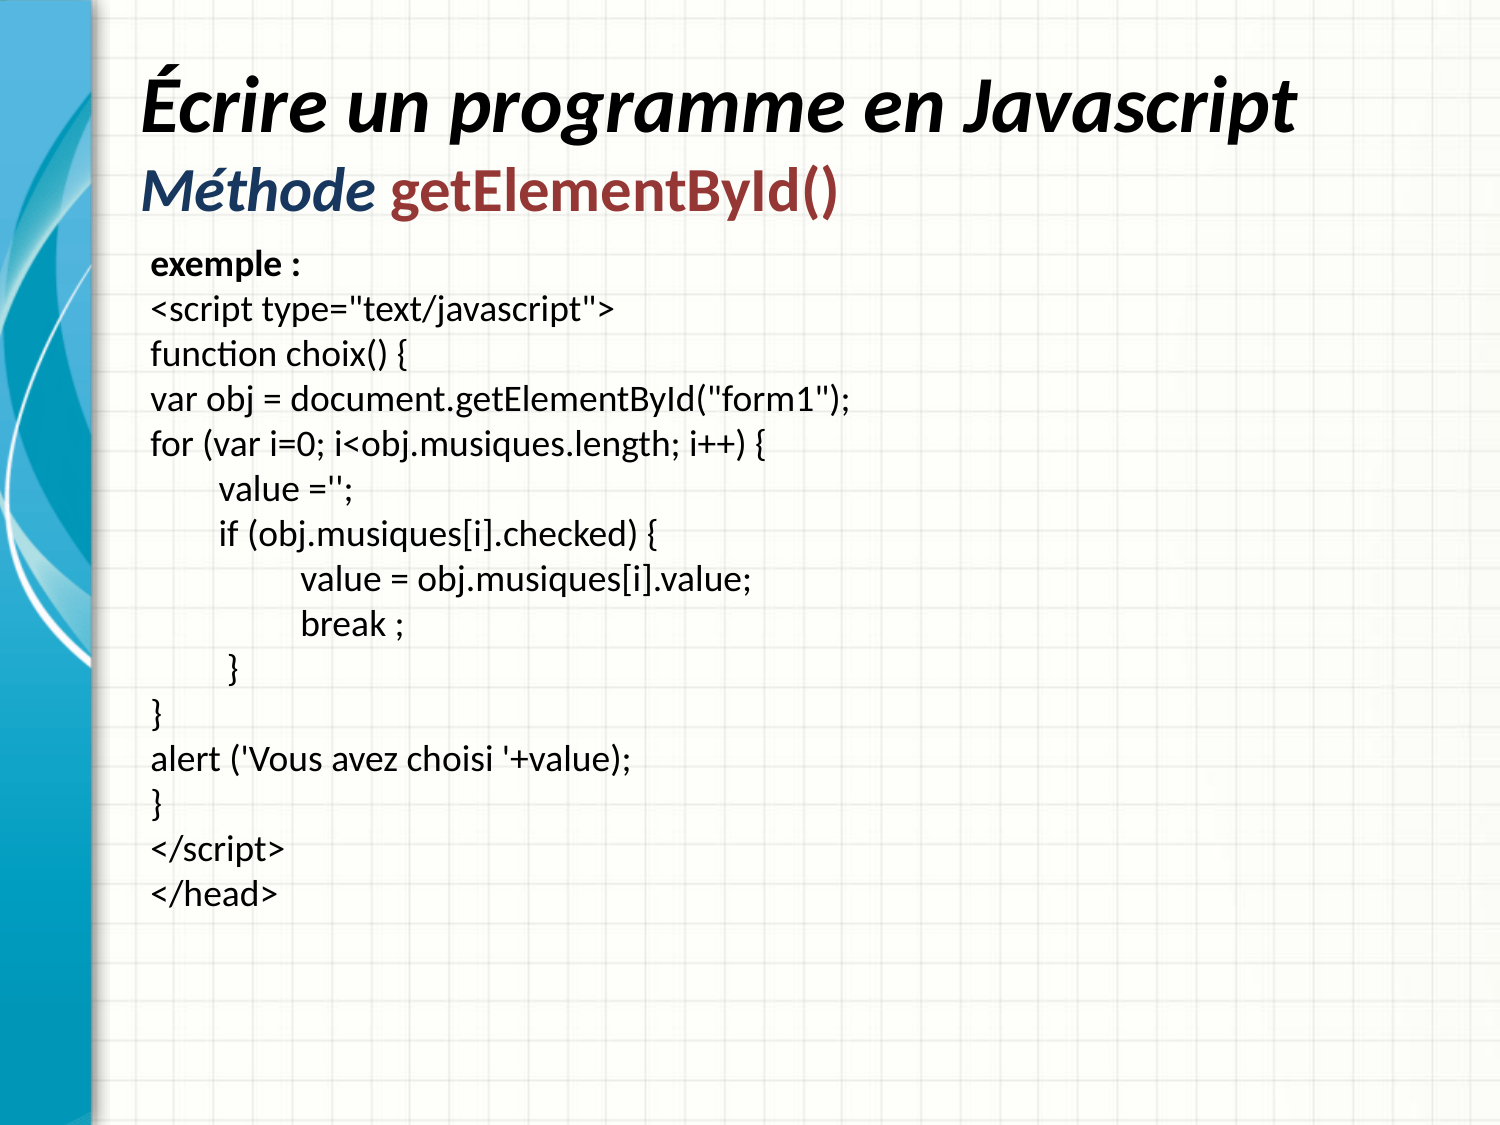

# Écrire un programme en Javascript Méthode getElementById()
exemple :
<script type="text/javascript">
function choix() {
var obj = document.getElementById("form1");
for (var i=0; i<obj.musiques.length; i++) {
        value ='';
        if (obj.musiques[i].checked) {
        	value = obj.musiques[i].value;
        	break ;
         }
}
alert ('Vous avez choisi '+value);
}
</script>
</head>